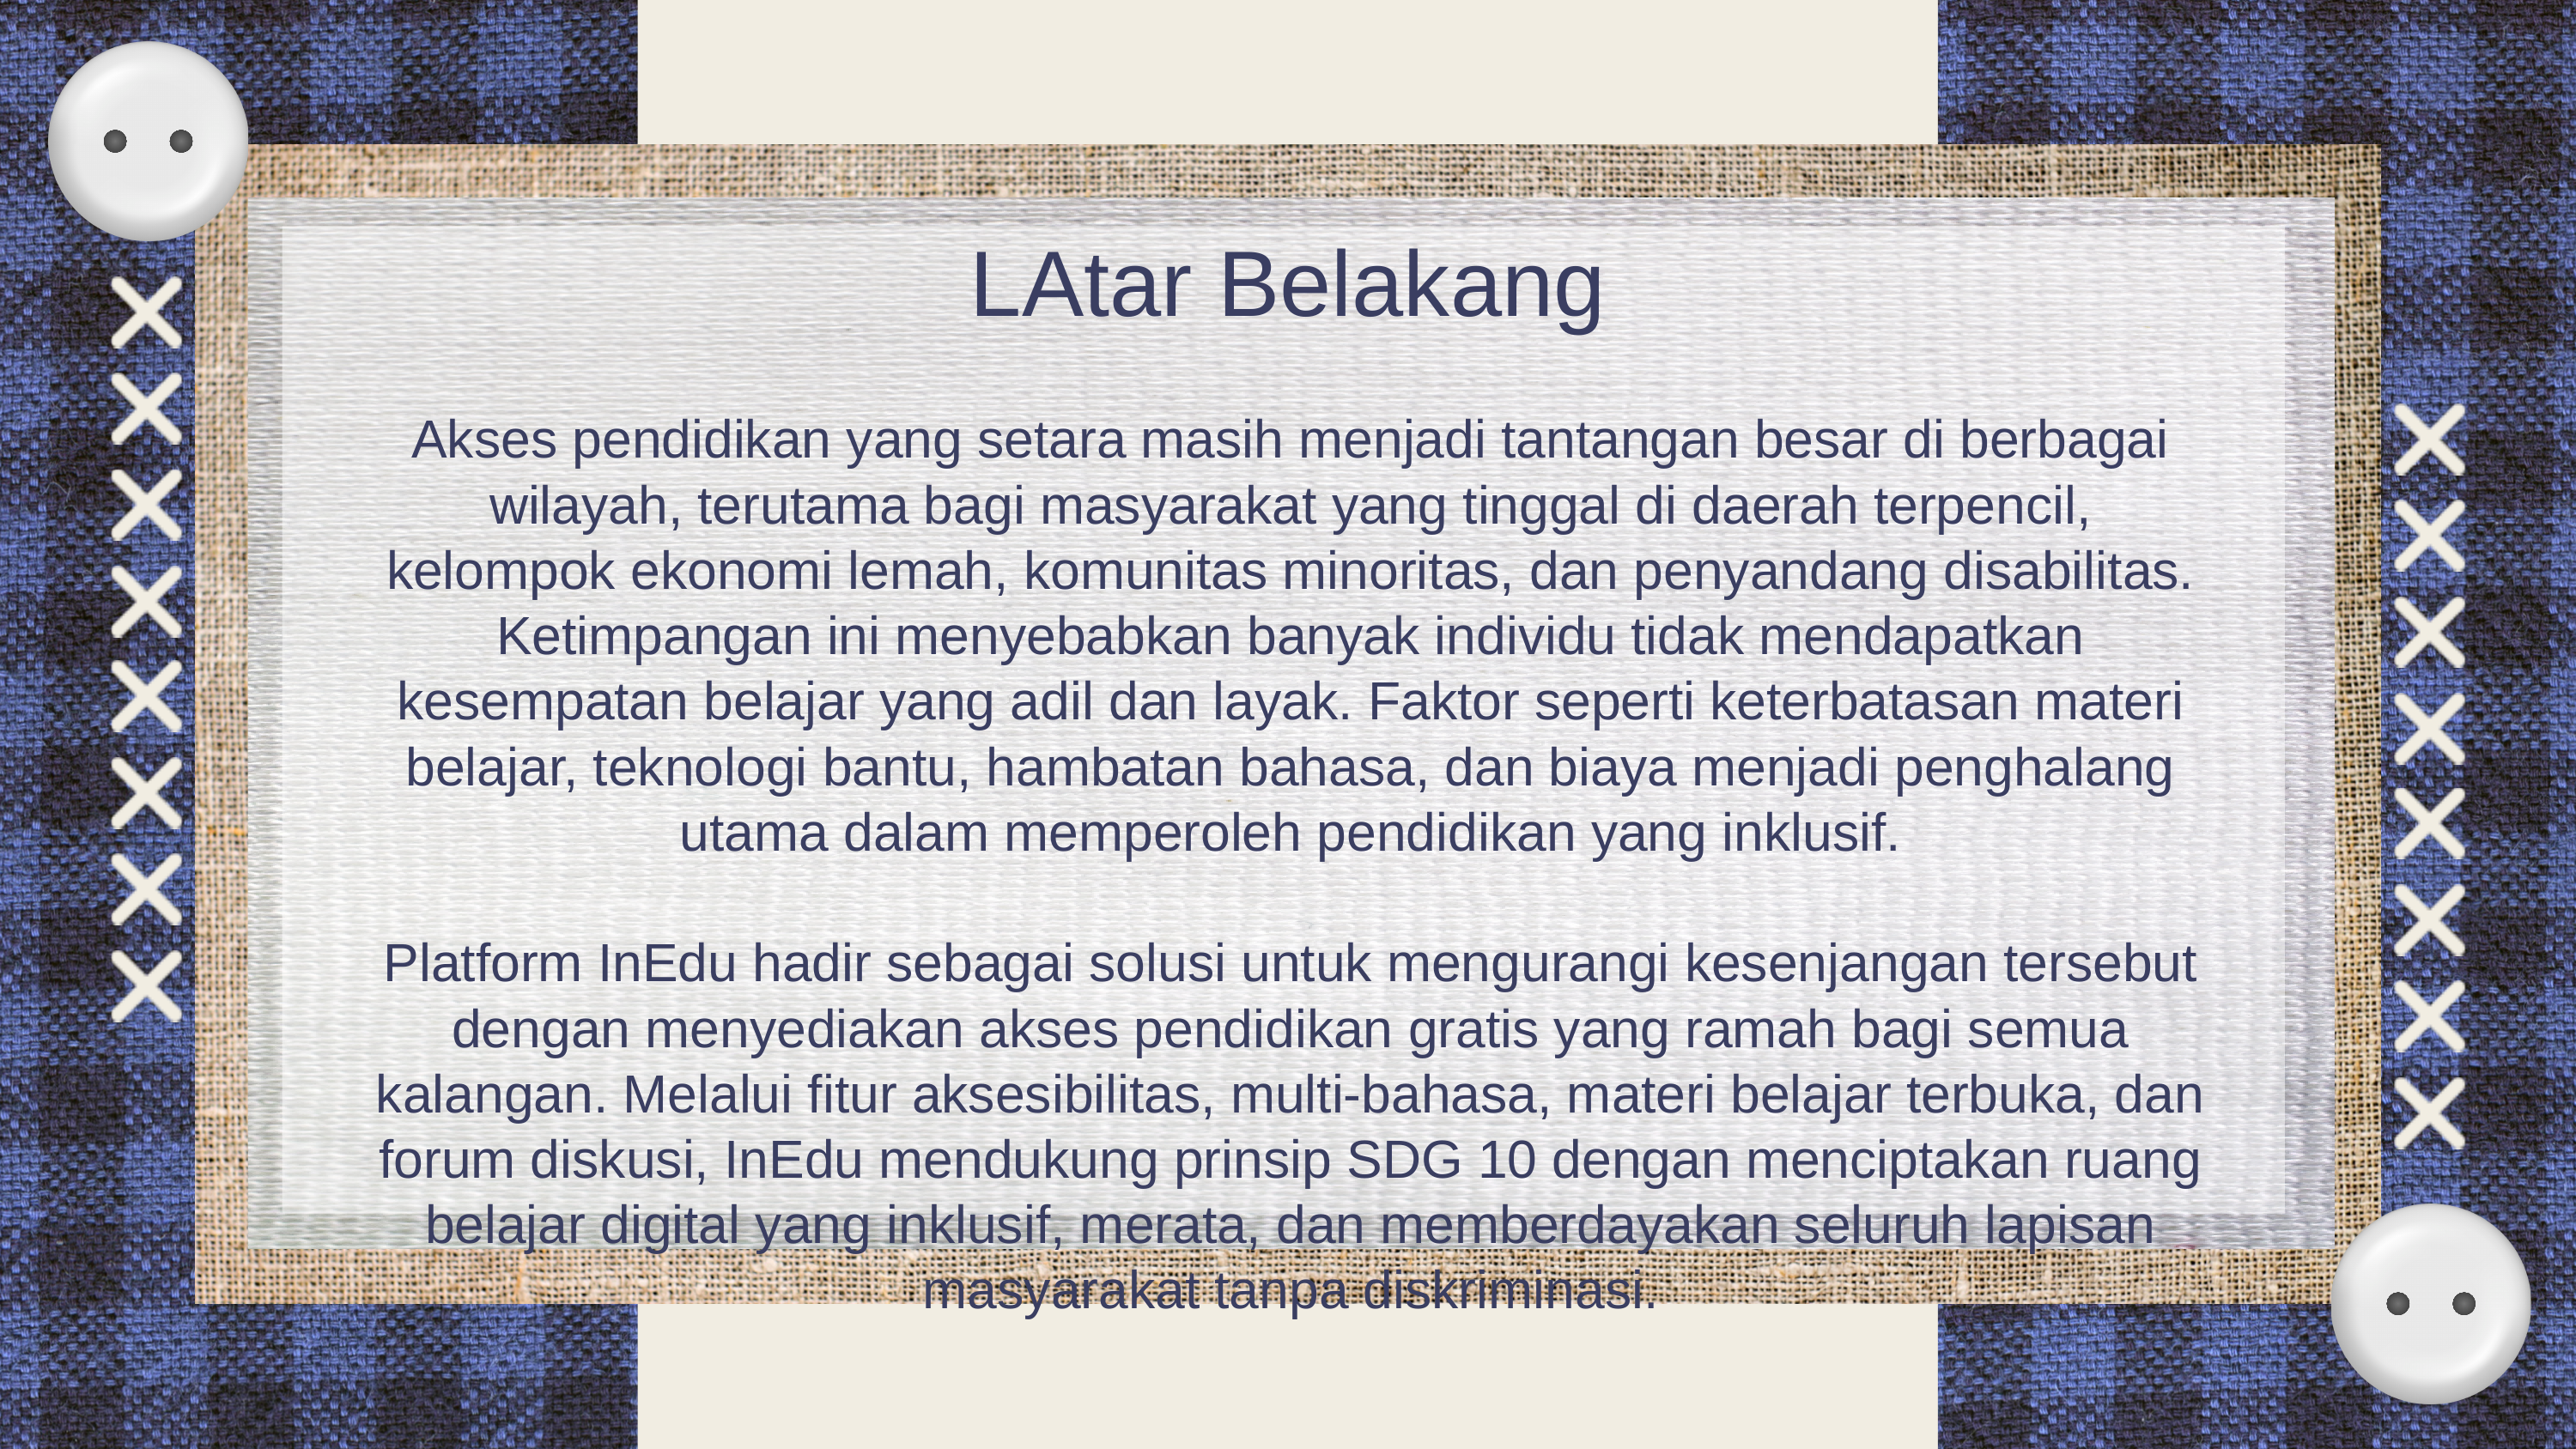

LAtar Belakang

Akses pendidikan yang setara masih menjadi tantangan besar di berbagai wilayah, terutama bagi masyarakat yang tinggal di daerah terpencil, kelompok ekonomi lemah, komunitas minoritas, dan penyandang disabilitas. Ketimpangan ini menyebabkan banyak individu tidak mendapatkan kesempatan belajar yang adil dan layak. Faktor seperti keterbatasan materi belajar, teknologi bantu, hambatan bahasa, dan biaya menjadi penghalang utama dalam memperoleh pendidikan yang inklusif.

Platform InEdu hadir sebagai solusi untuk mengurangi kesenjangan tersebut dengan menyediakan akses pendidikan gratis yang ramah bagi semua kalangan. Melalui fitur aksesibilitas, multi-bahasa, materi belajar terbuka, dan forum diskusi, InEdu mendukung prinsip SDG 10 dengan menciptakan ruang belajar digital yang inklusif, merata, dan memberdayakan seluruh lapisan masyarakat tanpa diskriminasi.